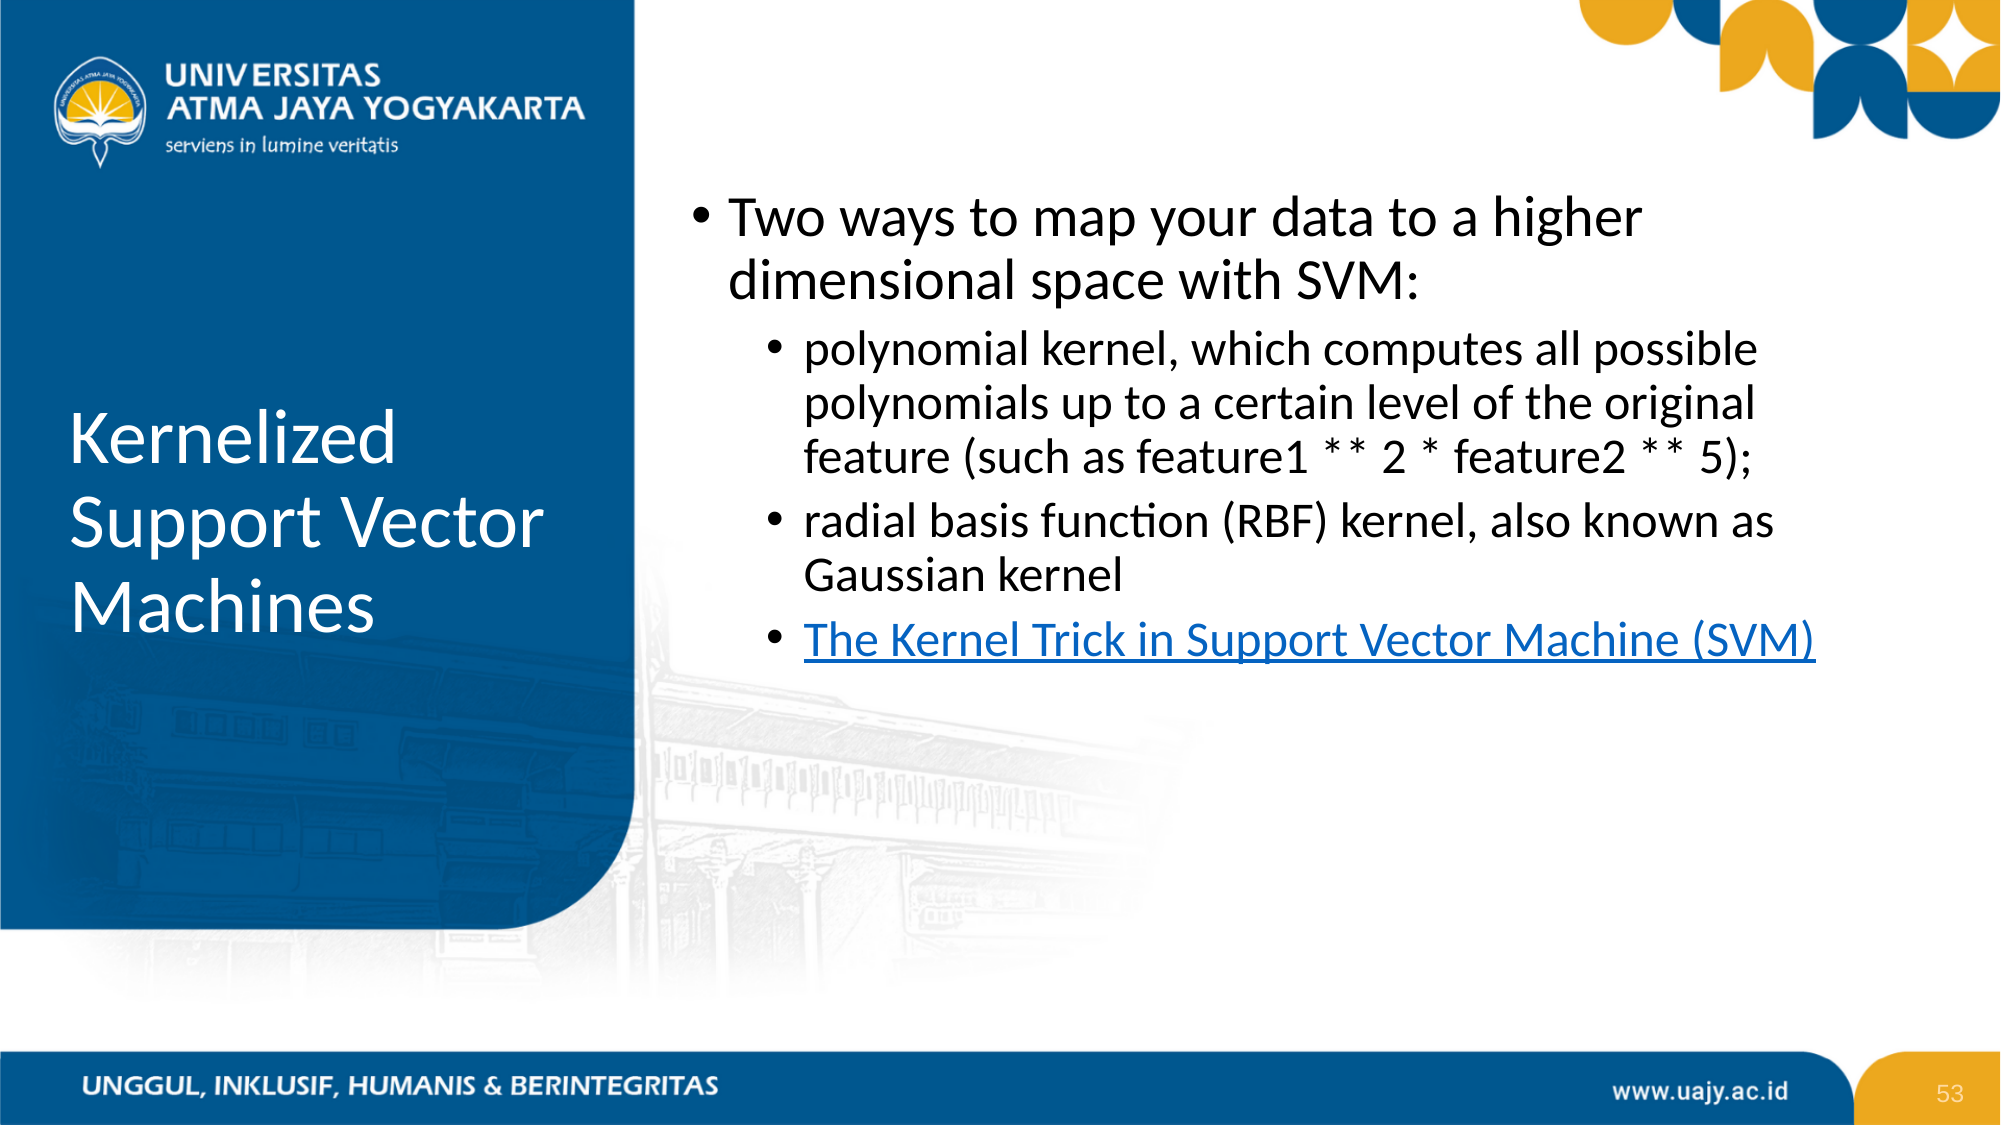

Two ways to map your data to a higher dimensional space with SVM:
polynomial kernel, which computes all possible polynomials up to a certain level of the original feature (such as feature1 ** 2 * feature2 ** 5);
radial basis function (RBF) kernel, also known as Gaussian kernel
The Kernel Trick in Support Vector Machine (SVM)

# Kernelized Support Vector Machines
53